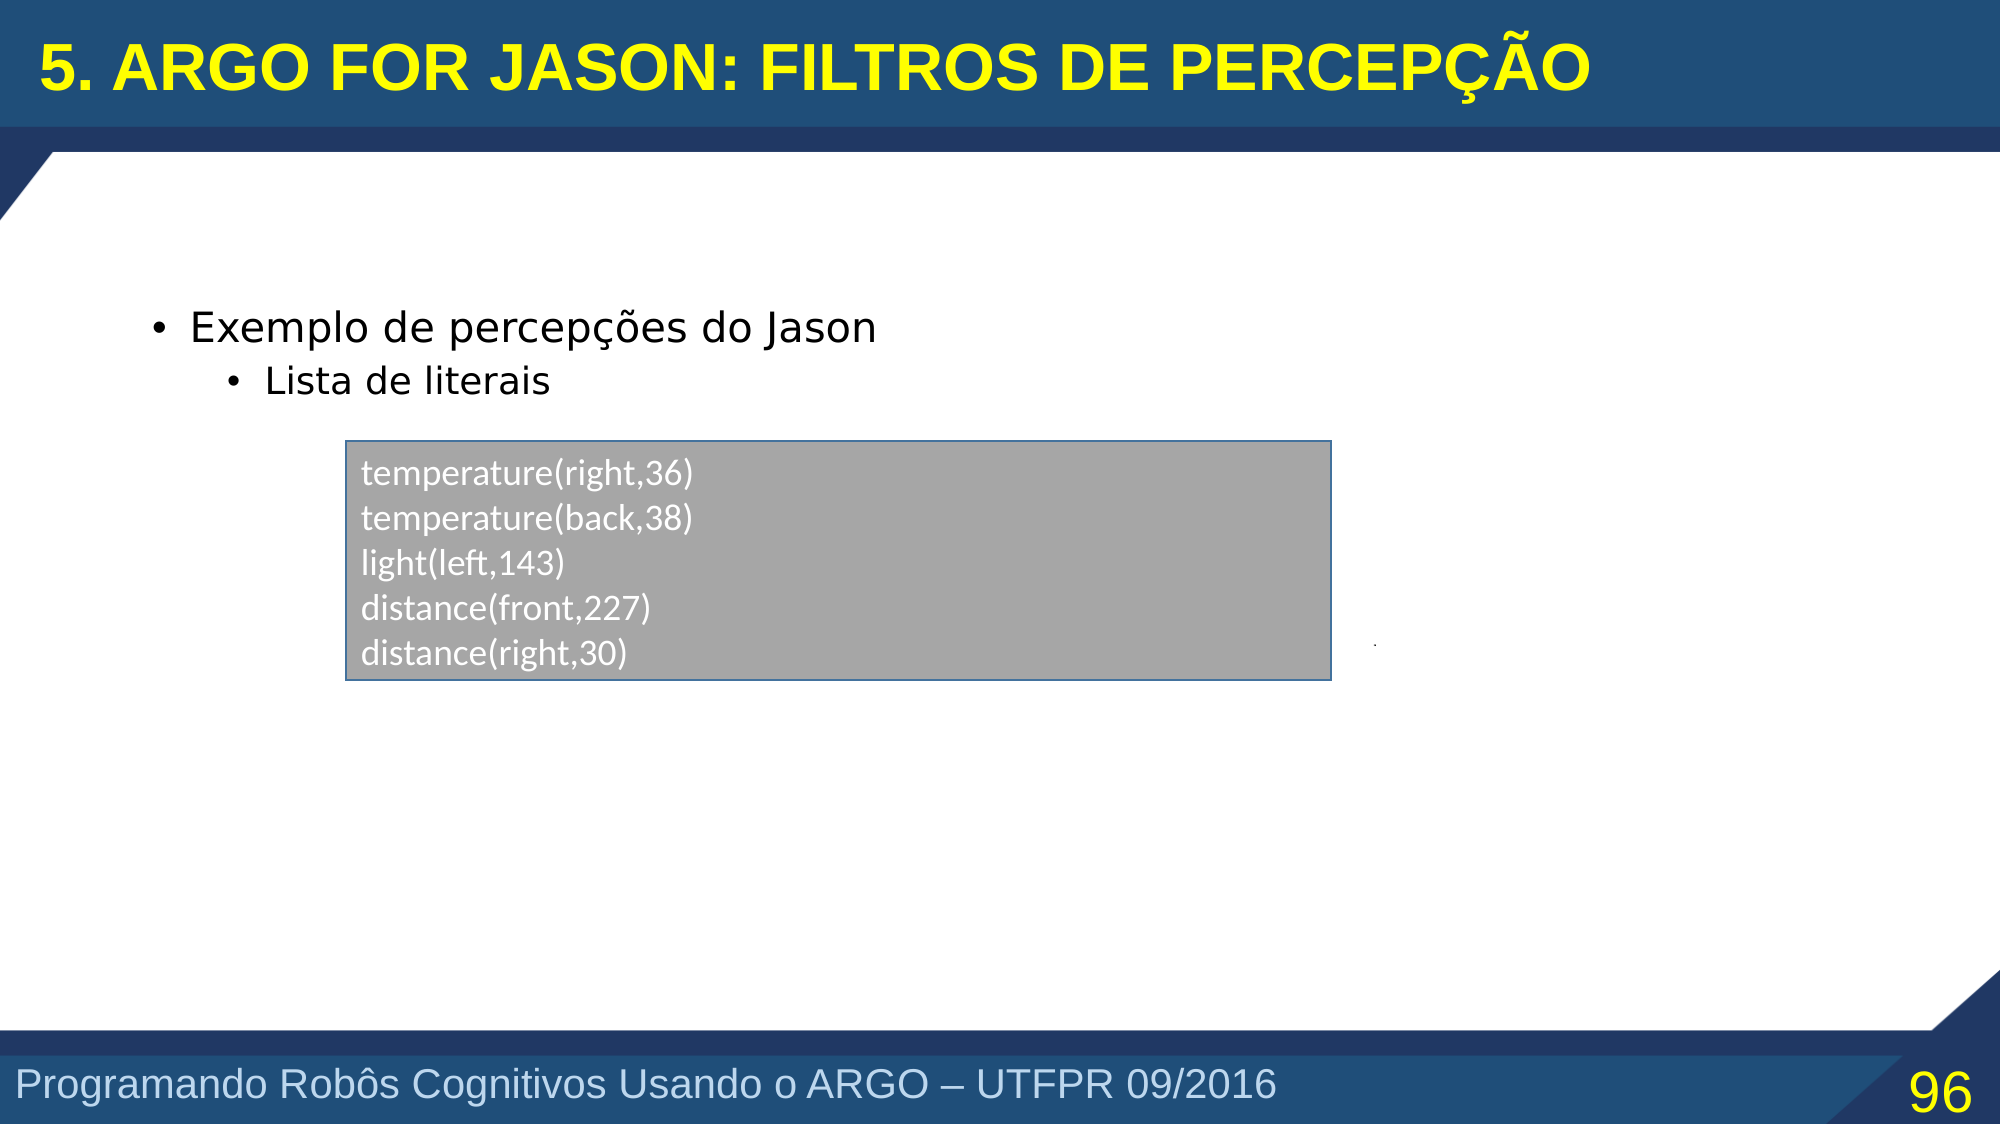

5. ARGO FOR JASON: FILTROS DE PERCEPÇÃO
Exemplo de percepções do Jason
Lista de literais

temperature(right,36)
temperature(back,38)
light(left,143)
distance(front,227)
distance(right,30)